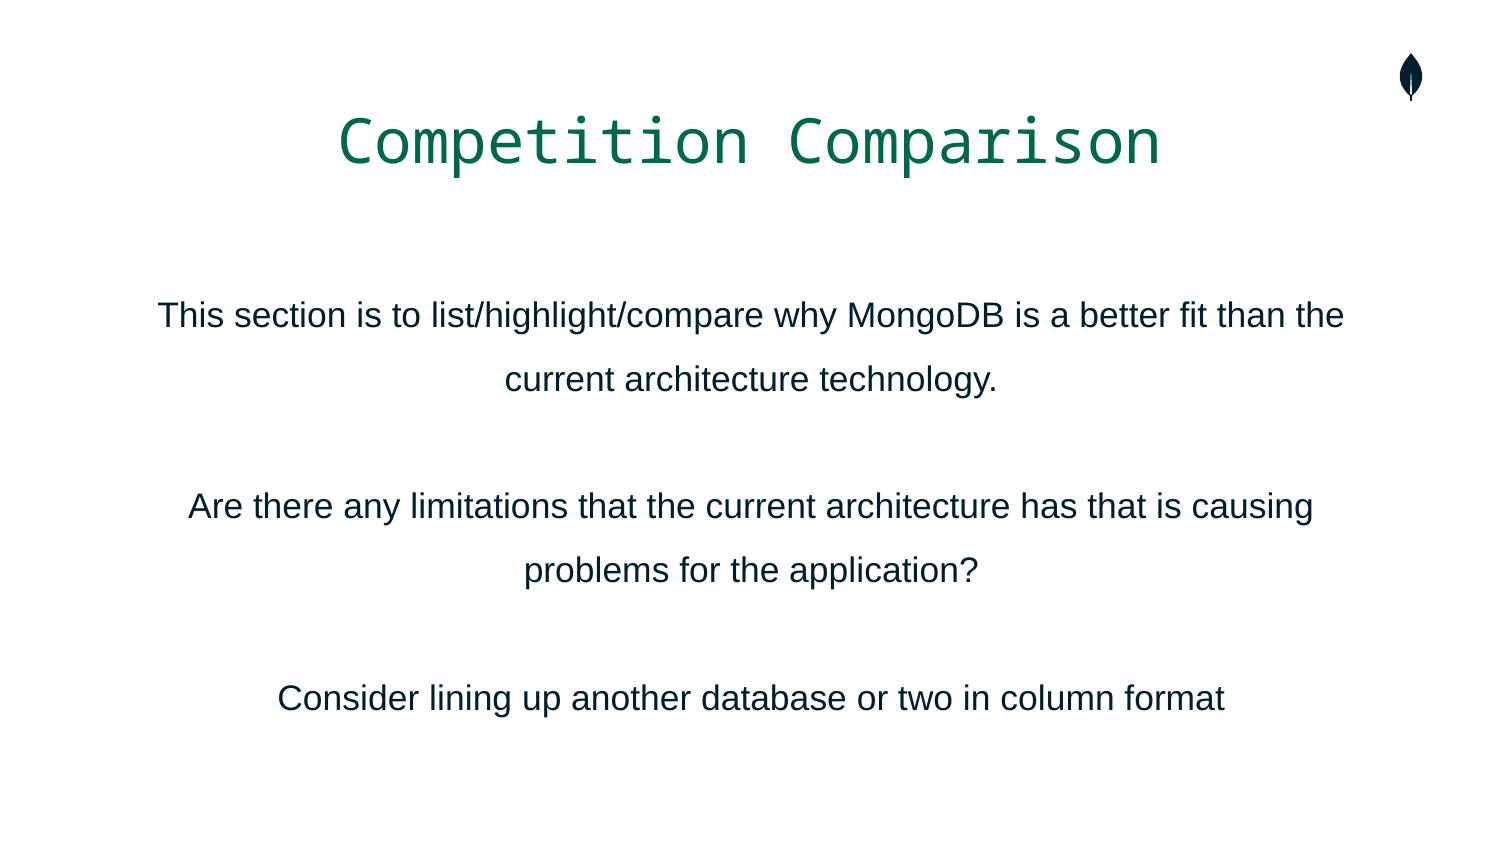

# Competition Comparison
This section is to list/highlight/compare why MongoDB is a better fit than the current architecture technology.

Are there any limitations that the current architecture has that is causing problems for the application?

Consider lining up another database or two in column format